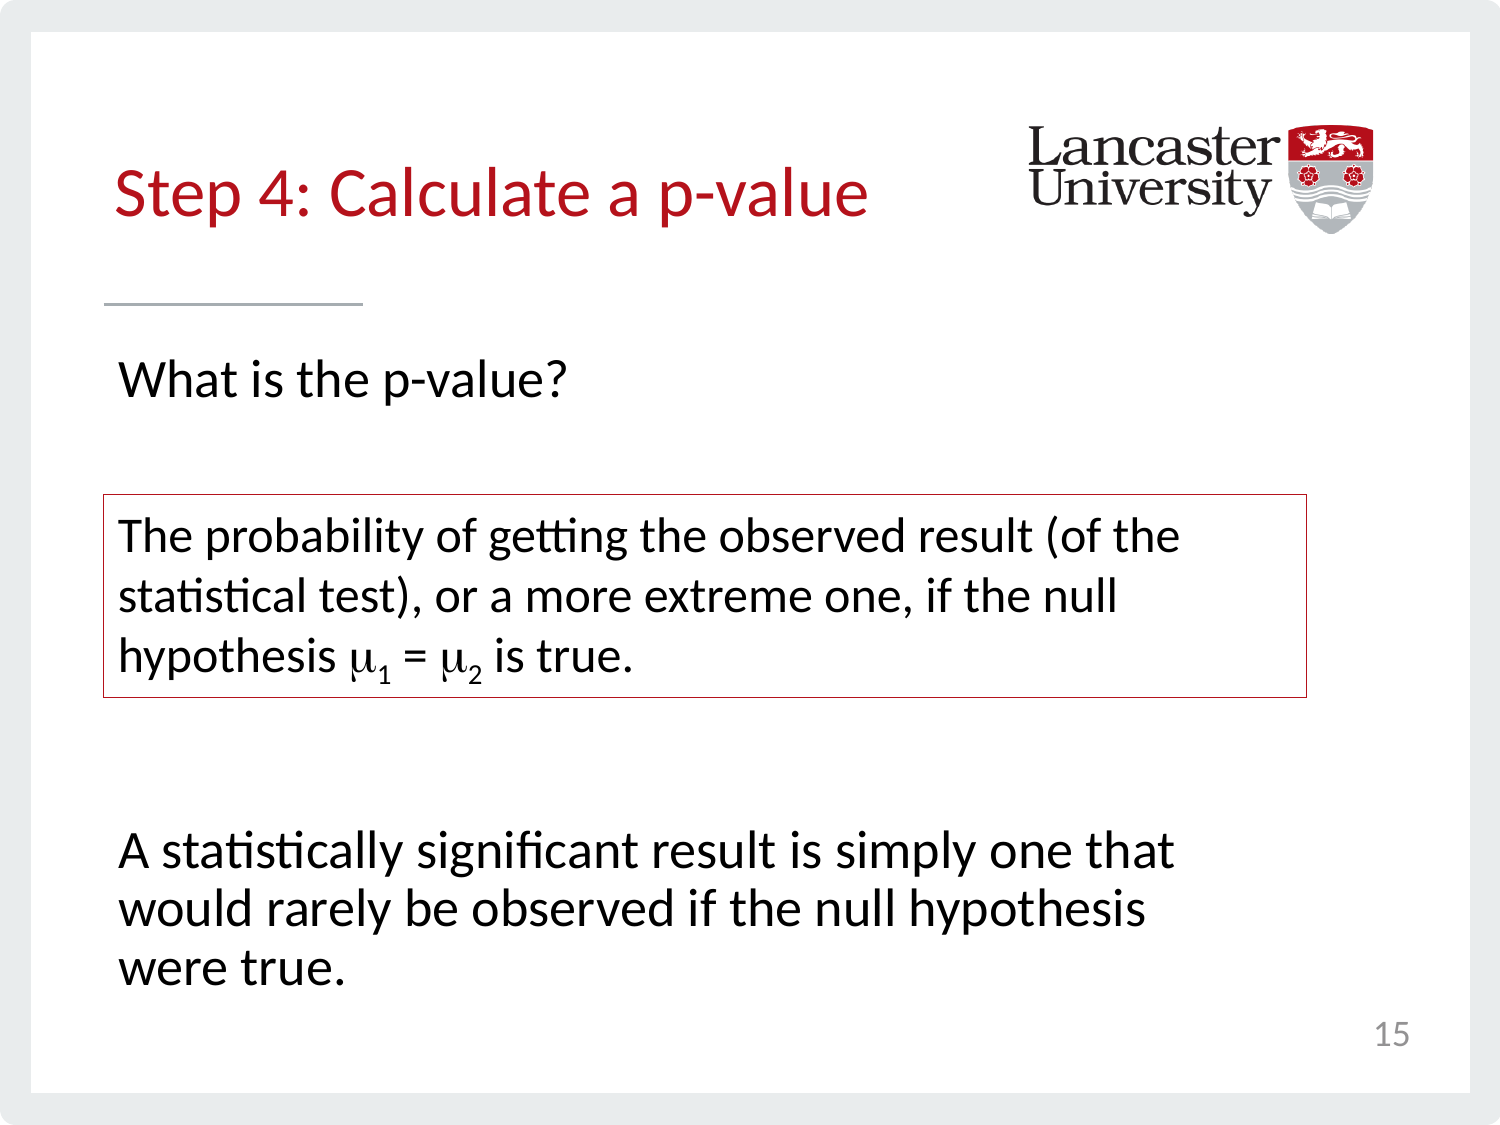

# Step 4: Calculate a p-value
What is the p-value?

A statistically significant result is simply one that would rarely be observed if the null hypothesis were true.

The probability of getting the observed result (of the statistical test), or a more extreme one, if the null hypothesis μ1 = μ2 is true.
15